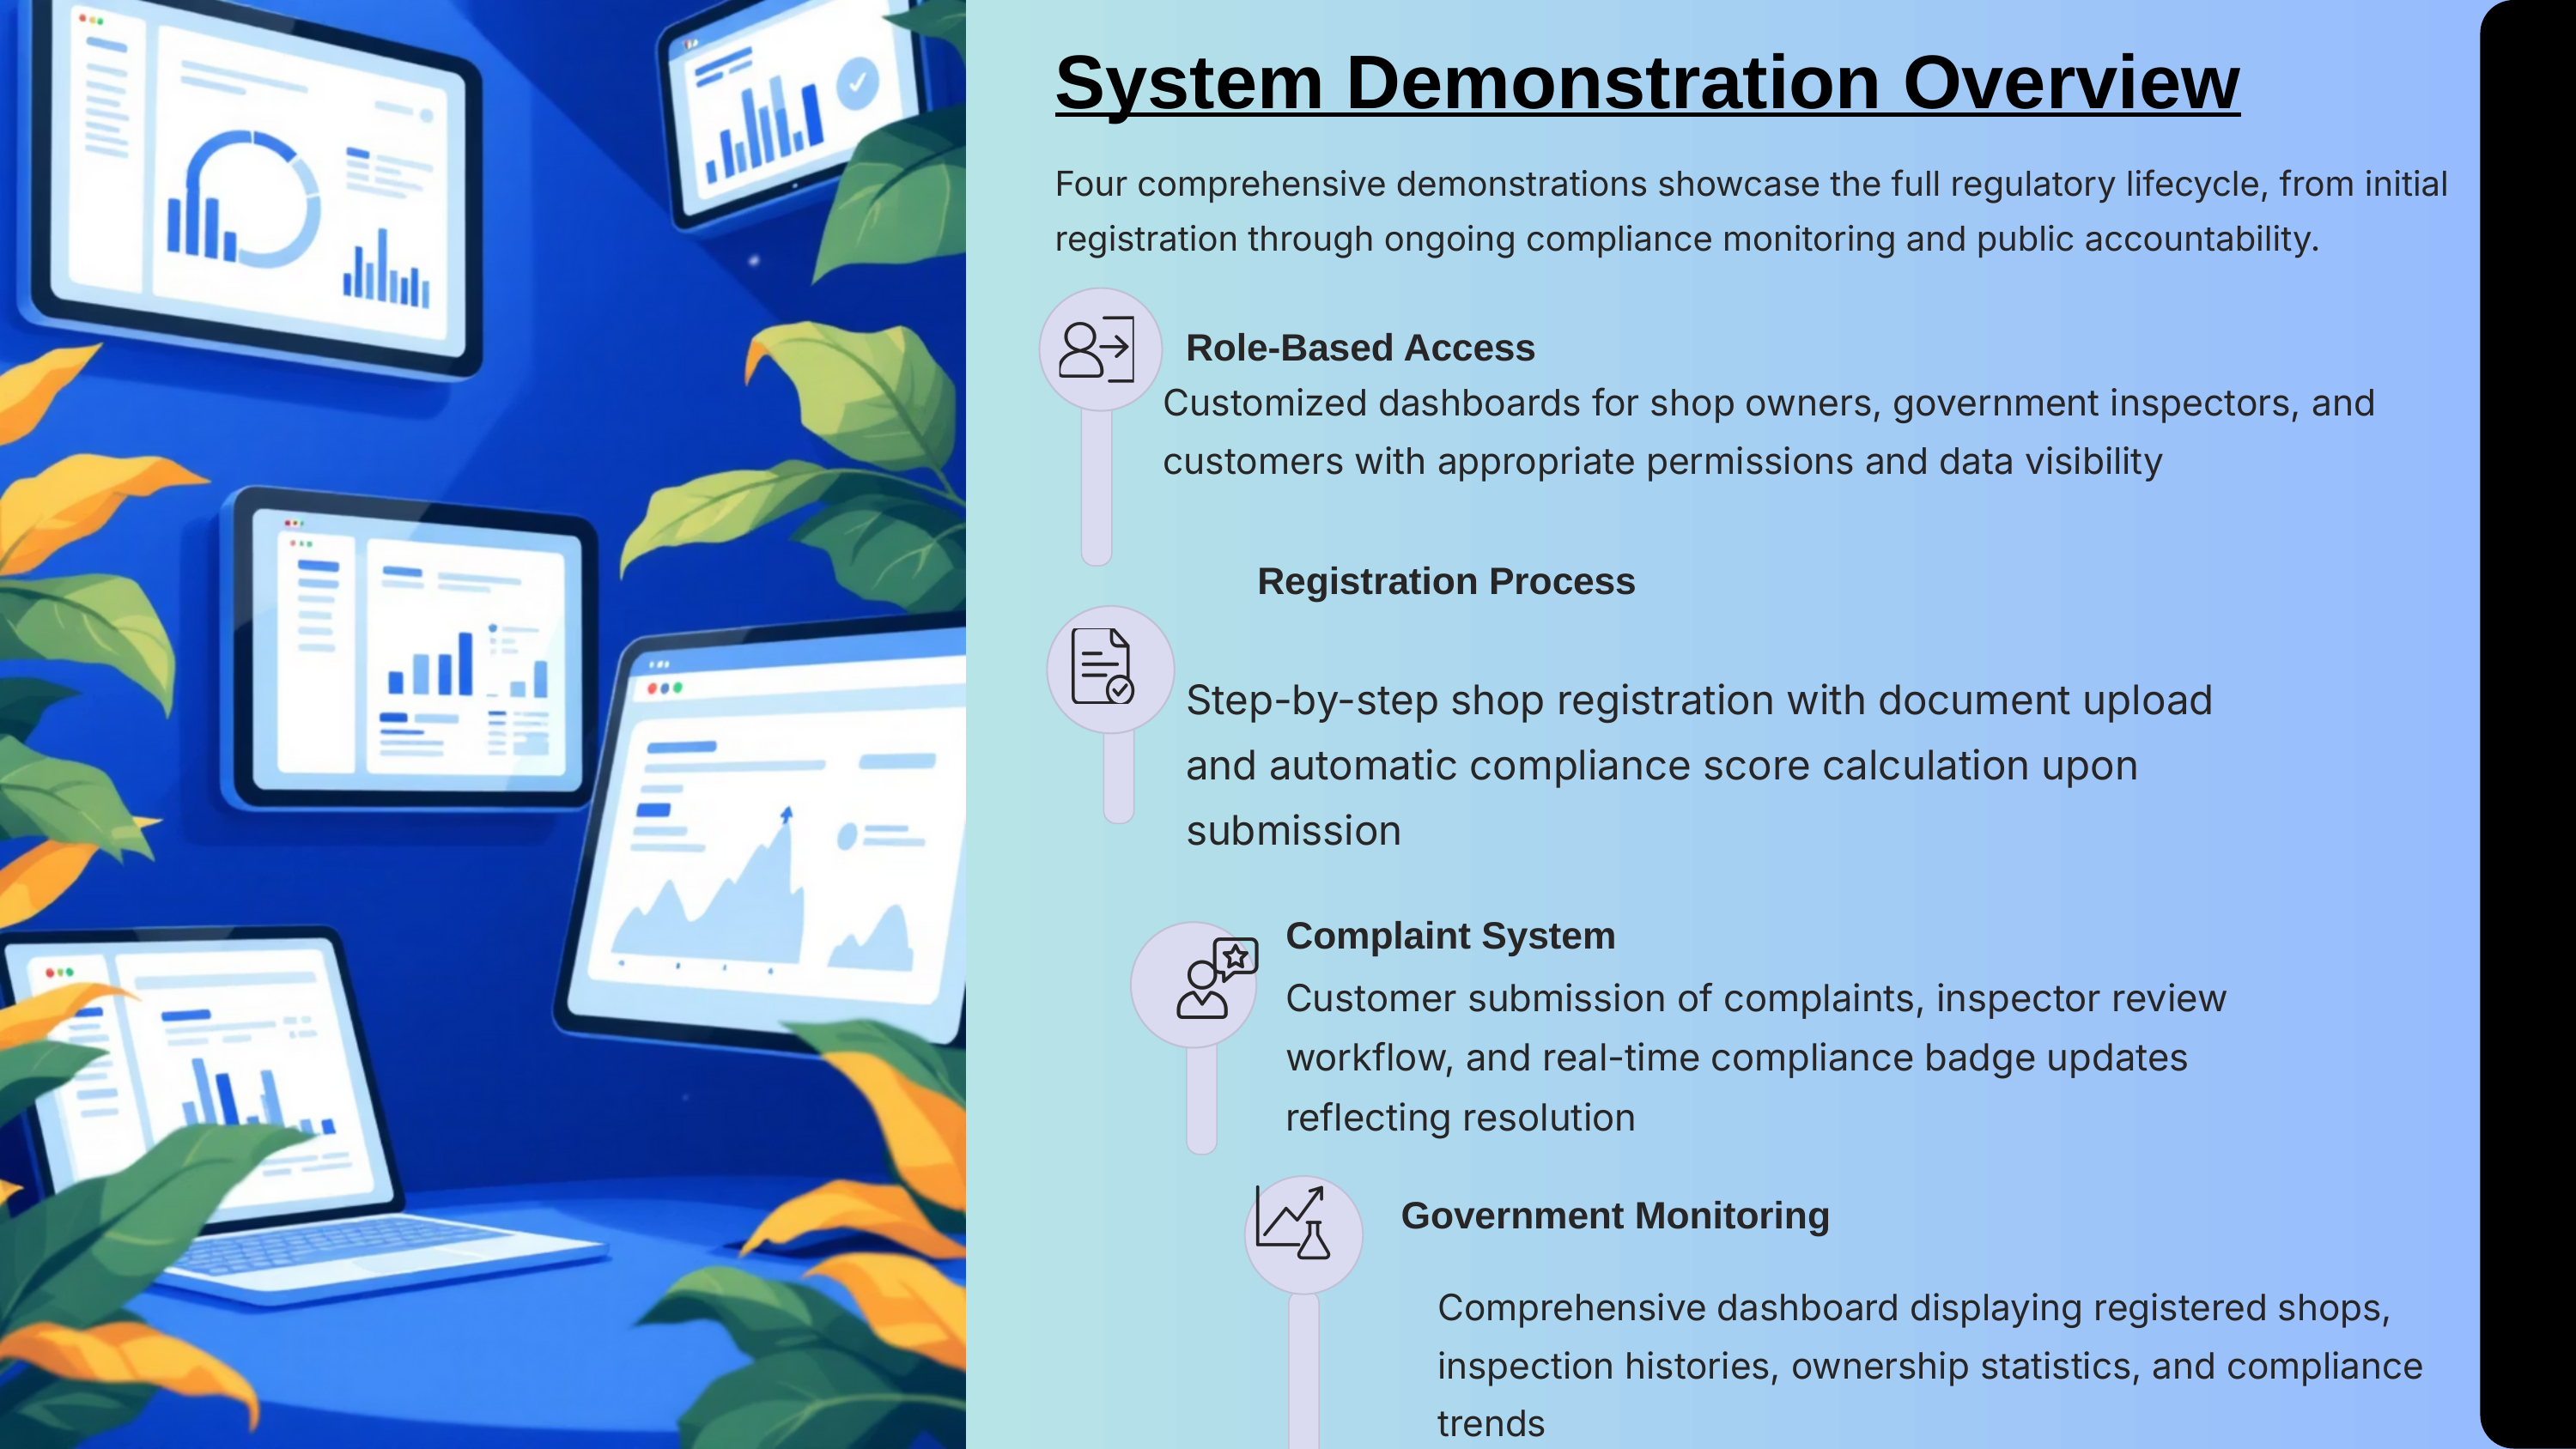

System Demonstration Overview
Four comprehensive demonstrations showcase the full regulatory lifecycle, from initial registration through ongoing compliance monitoring and public accountability.

Role-Based Access
Customized dashboards for shop owners, government inspectors, and customers with appropriate permissions and data visibility

Registration Process

Step-by-step shop registration with document upload and automatic compliance score calculation upon submission
Complaint System

Customer submission of complaints, inspector review workflow, and real-time compliance badge updates reflecting resolution

Government Monitoring
Comprehensive dashboard displaying registered shops, inspection histories, ownership statistics, and compliance trends